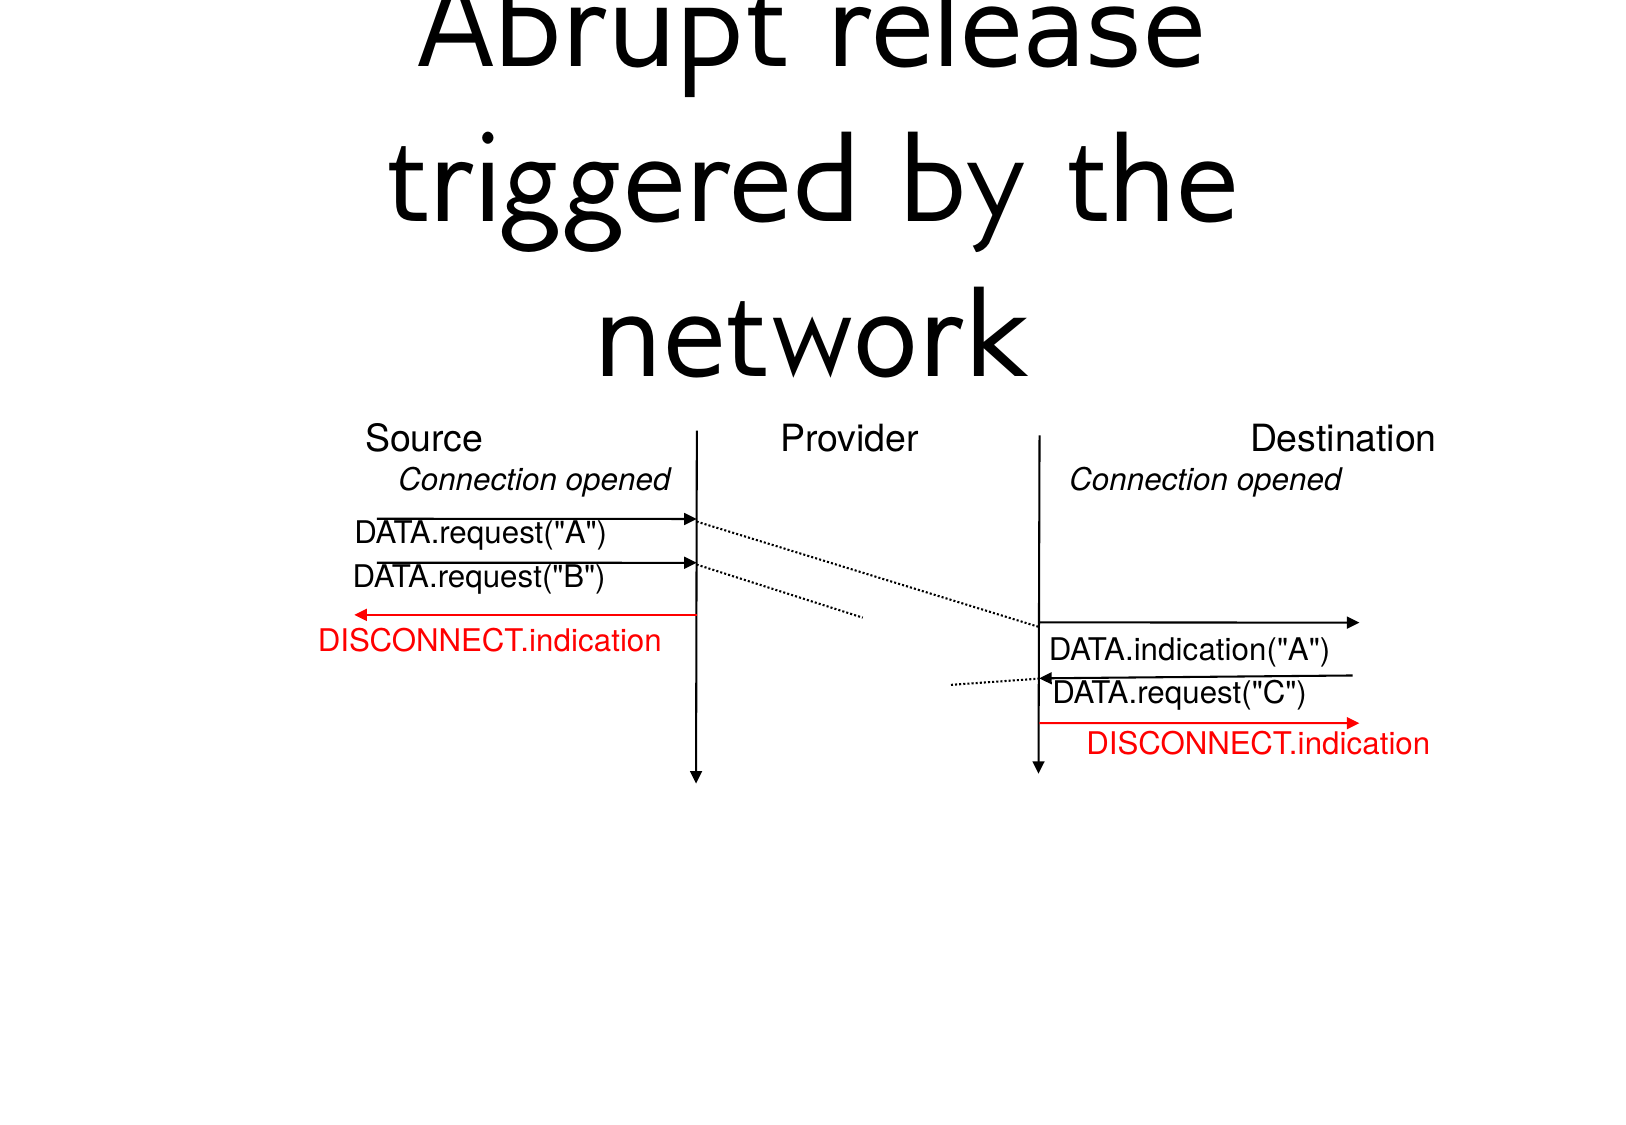

# Abrupt release triggered by the network
Source
Provider
Destination

Connection opened
Connection opened
DATA.request("A")

DATA.request("B")

DISCONNECT.indication
DATA.indication("A")

DATA.request("C")

DISCONNECT.indication